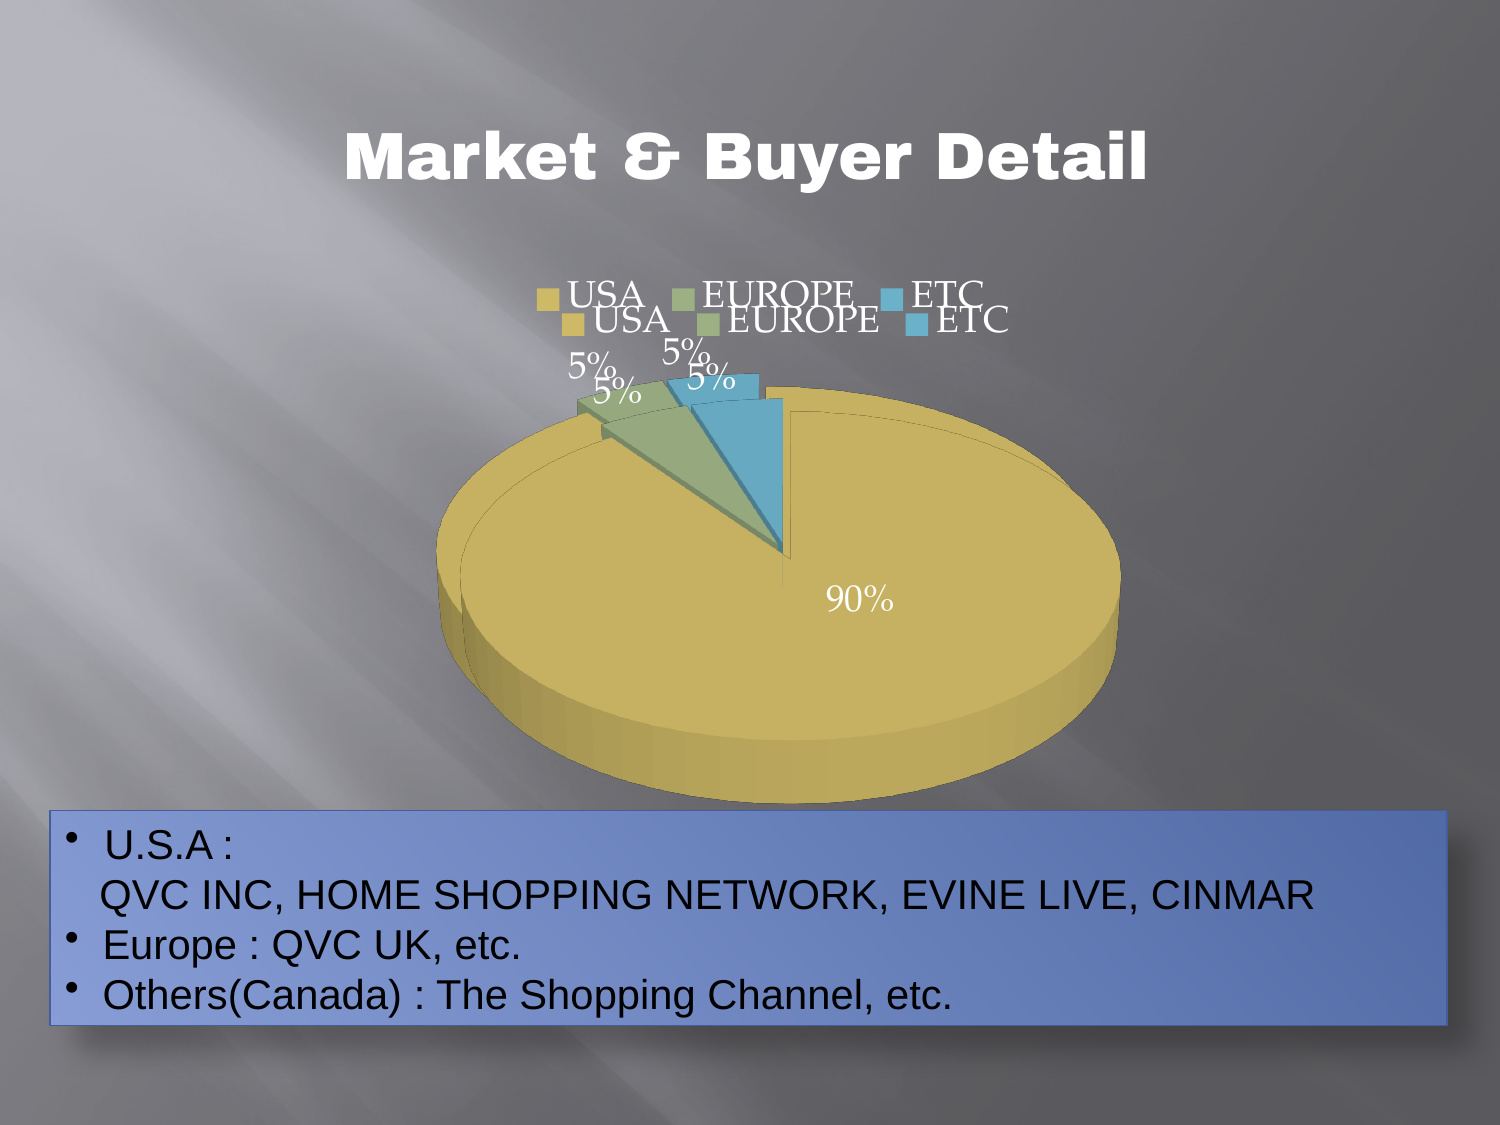

Market & Buyer Detail

[unsupported chart]

[unsupported chart]

  U.S.A :
   QVC INC, HOME SHOPPING NETWORK, EVINE LIVE, CINMAR
  Europe : QVC UK, etc.
  Others(Canada) : The Shopping Channel, etc.